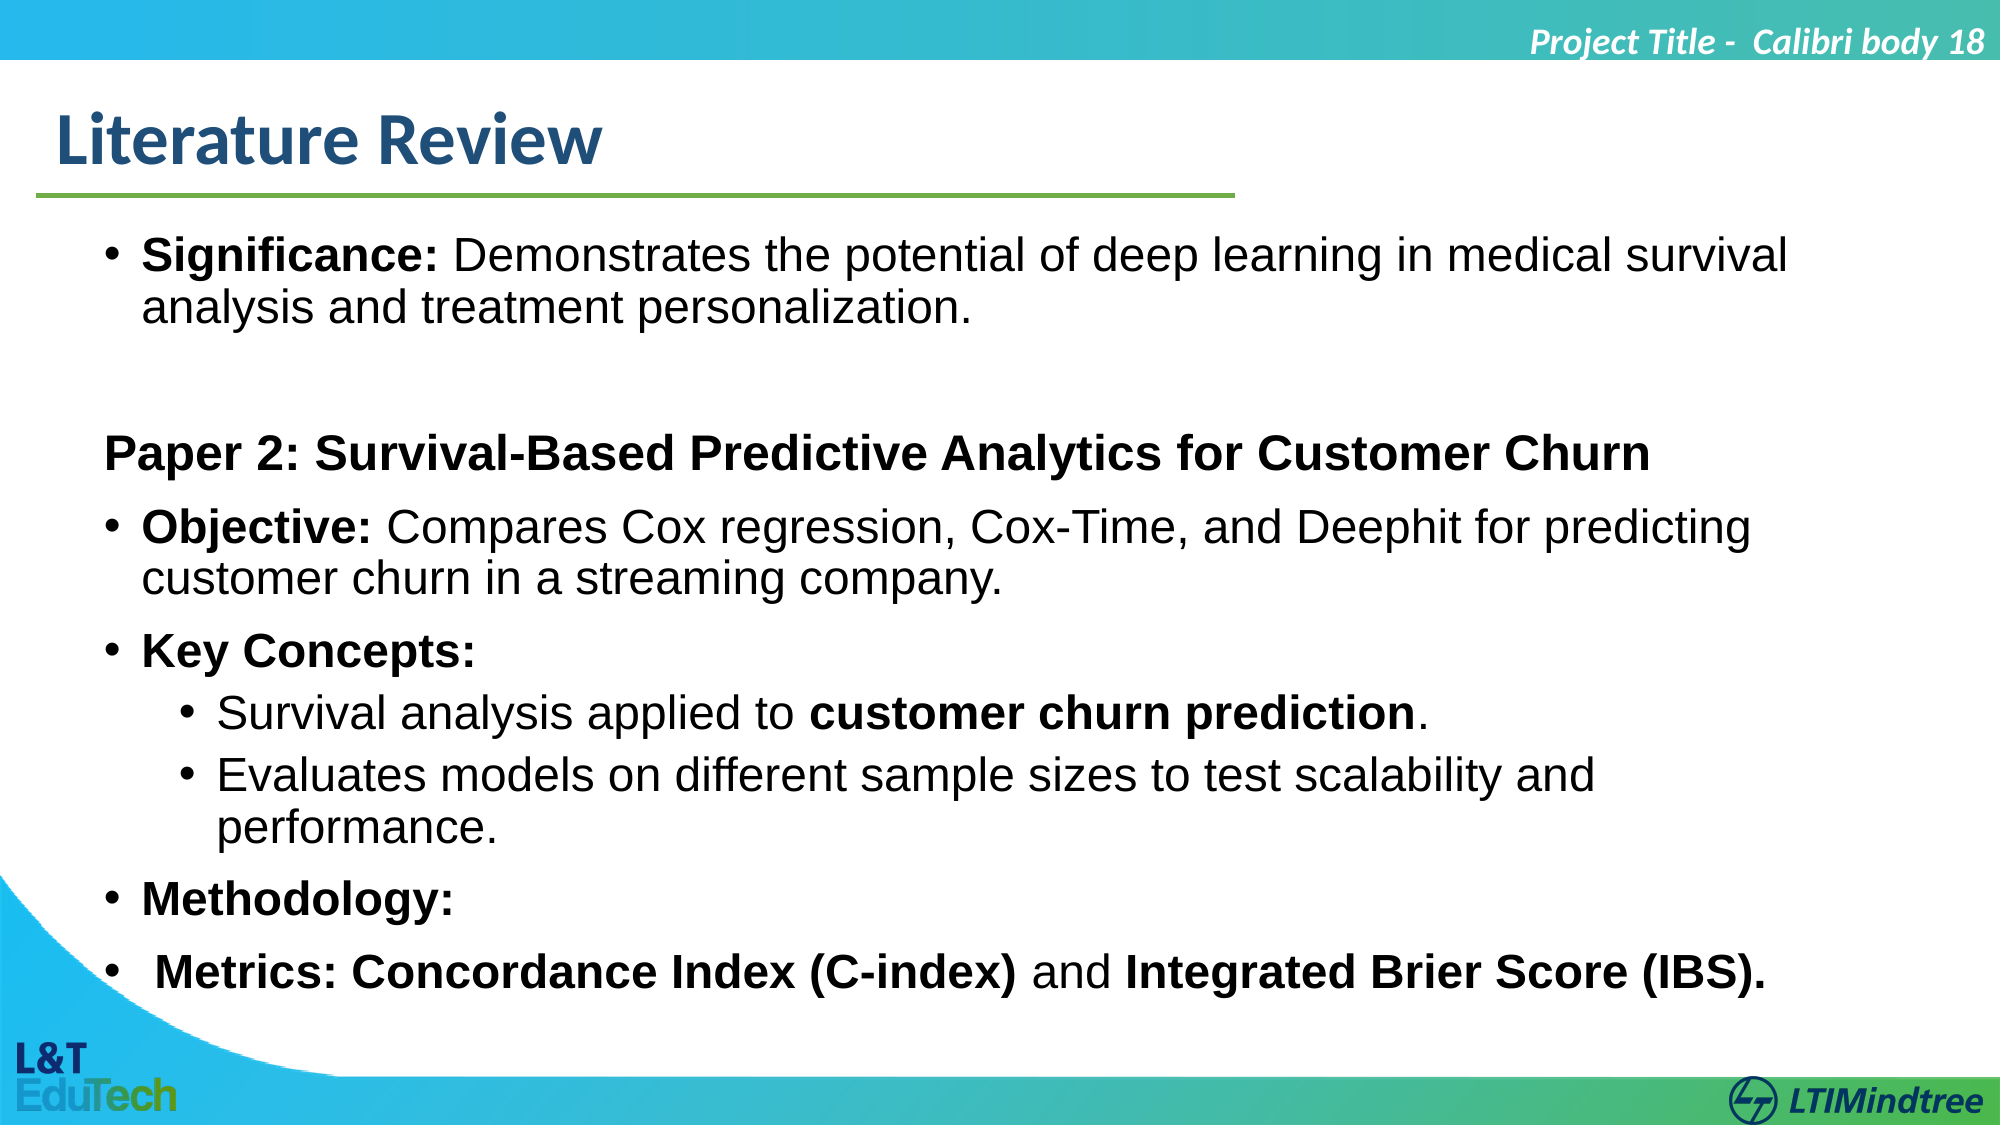

Project Title -  Calibri body 18

Literature Review
Significance: Demonstrates the potential of deep learning in medical survival analysis and treatment personalization.

Paper 2: Survival-Based Predictive Analytics for Customer Churn
Objective: Compares Cox regression, Cox-Time, and Deephit for predicting customer churn in a streaming company.
Key Concepts:
Survival analysis applied to customer churn prediction.
Evaluates models on different sample sizes to test scalability and performance.
Methodology:
 Metrics: Concordance Index (C-index) and Integrated Brier Score (IBS).